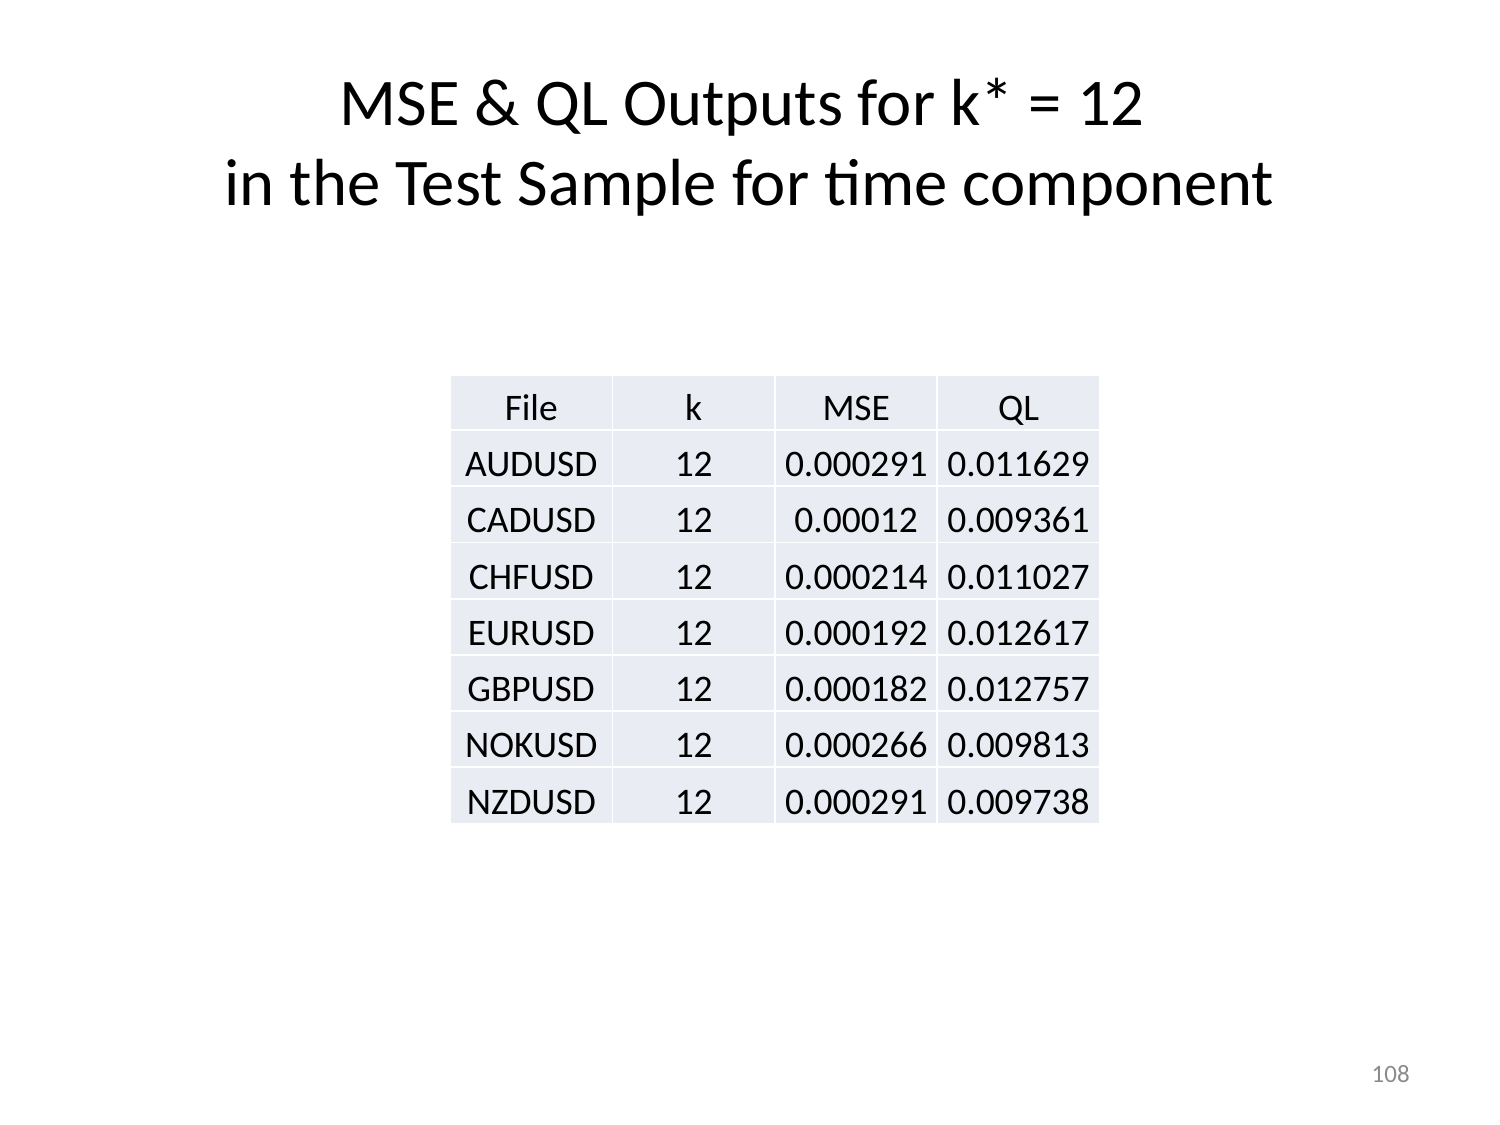

# MSE & QL Outputs for k* = 12 in the Test Sample for time component
| File | k | MSE | QL |
| --- | --- | --- | --- |
| AUDUSD | 12 | 0.000291 | 0.011629 |
| CADUSD | 12 | 0.00012 | 0.009361 |
| CHFUSD | 12 | 0.000214 | 0.011027 |
| EURUSD | 12 | 0.000192 | 0.012617 |
| GBPUSD | 12 | 0.000182 | 0.012757 |
| NOKUSD | 12 | 0.000266 | 0.009813 |
| NZDUSD | 12 | 0.000291 | 0.009738 |
108